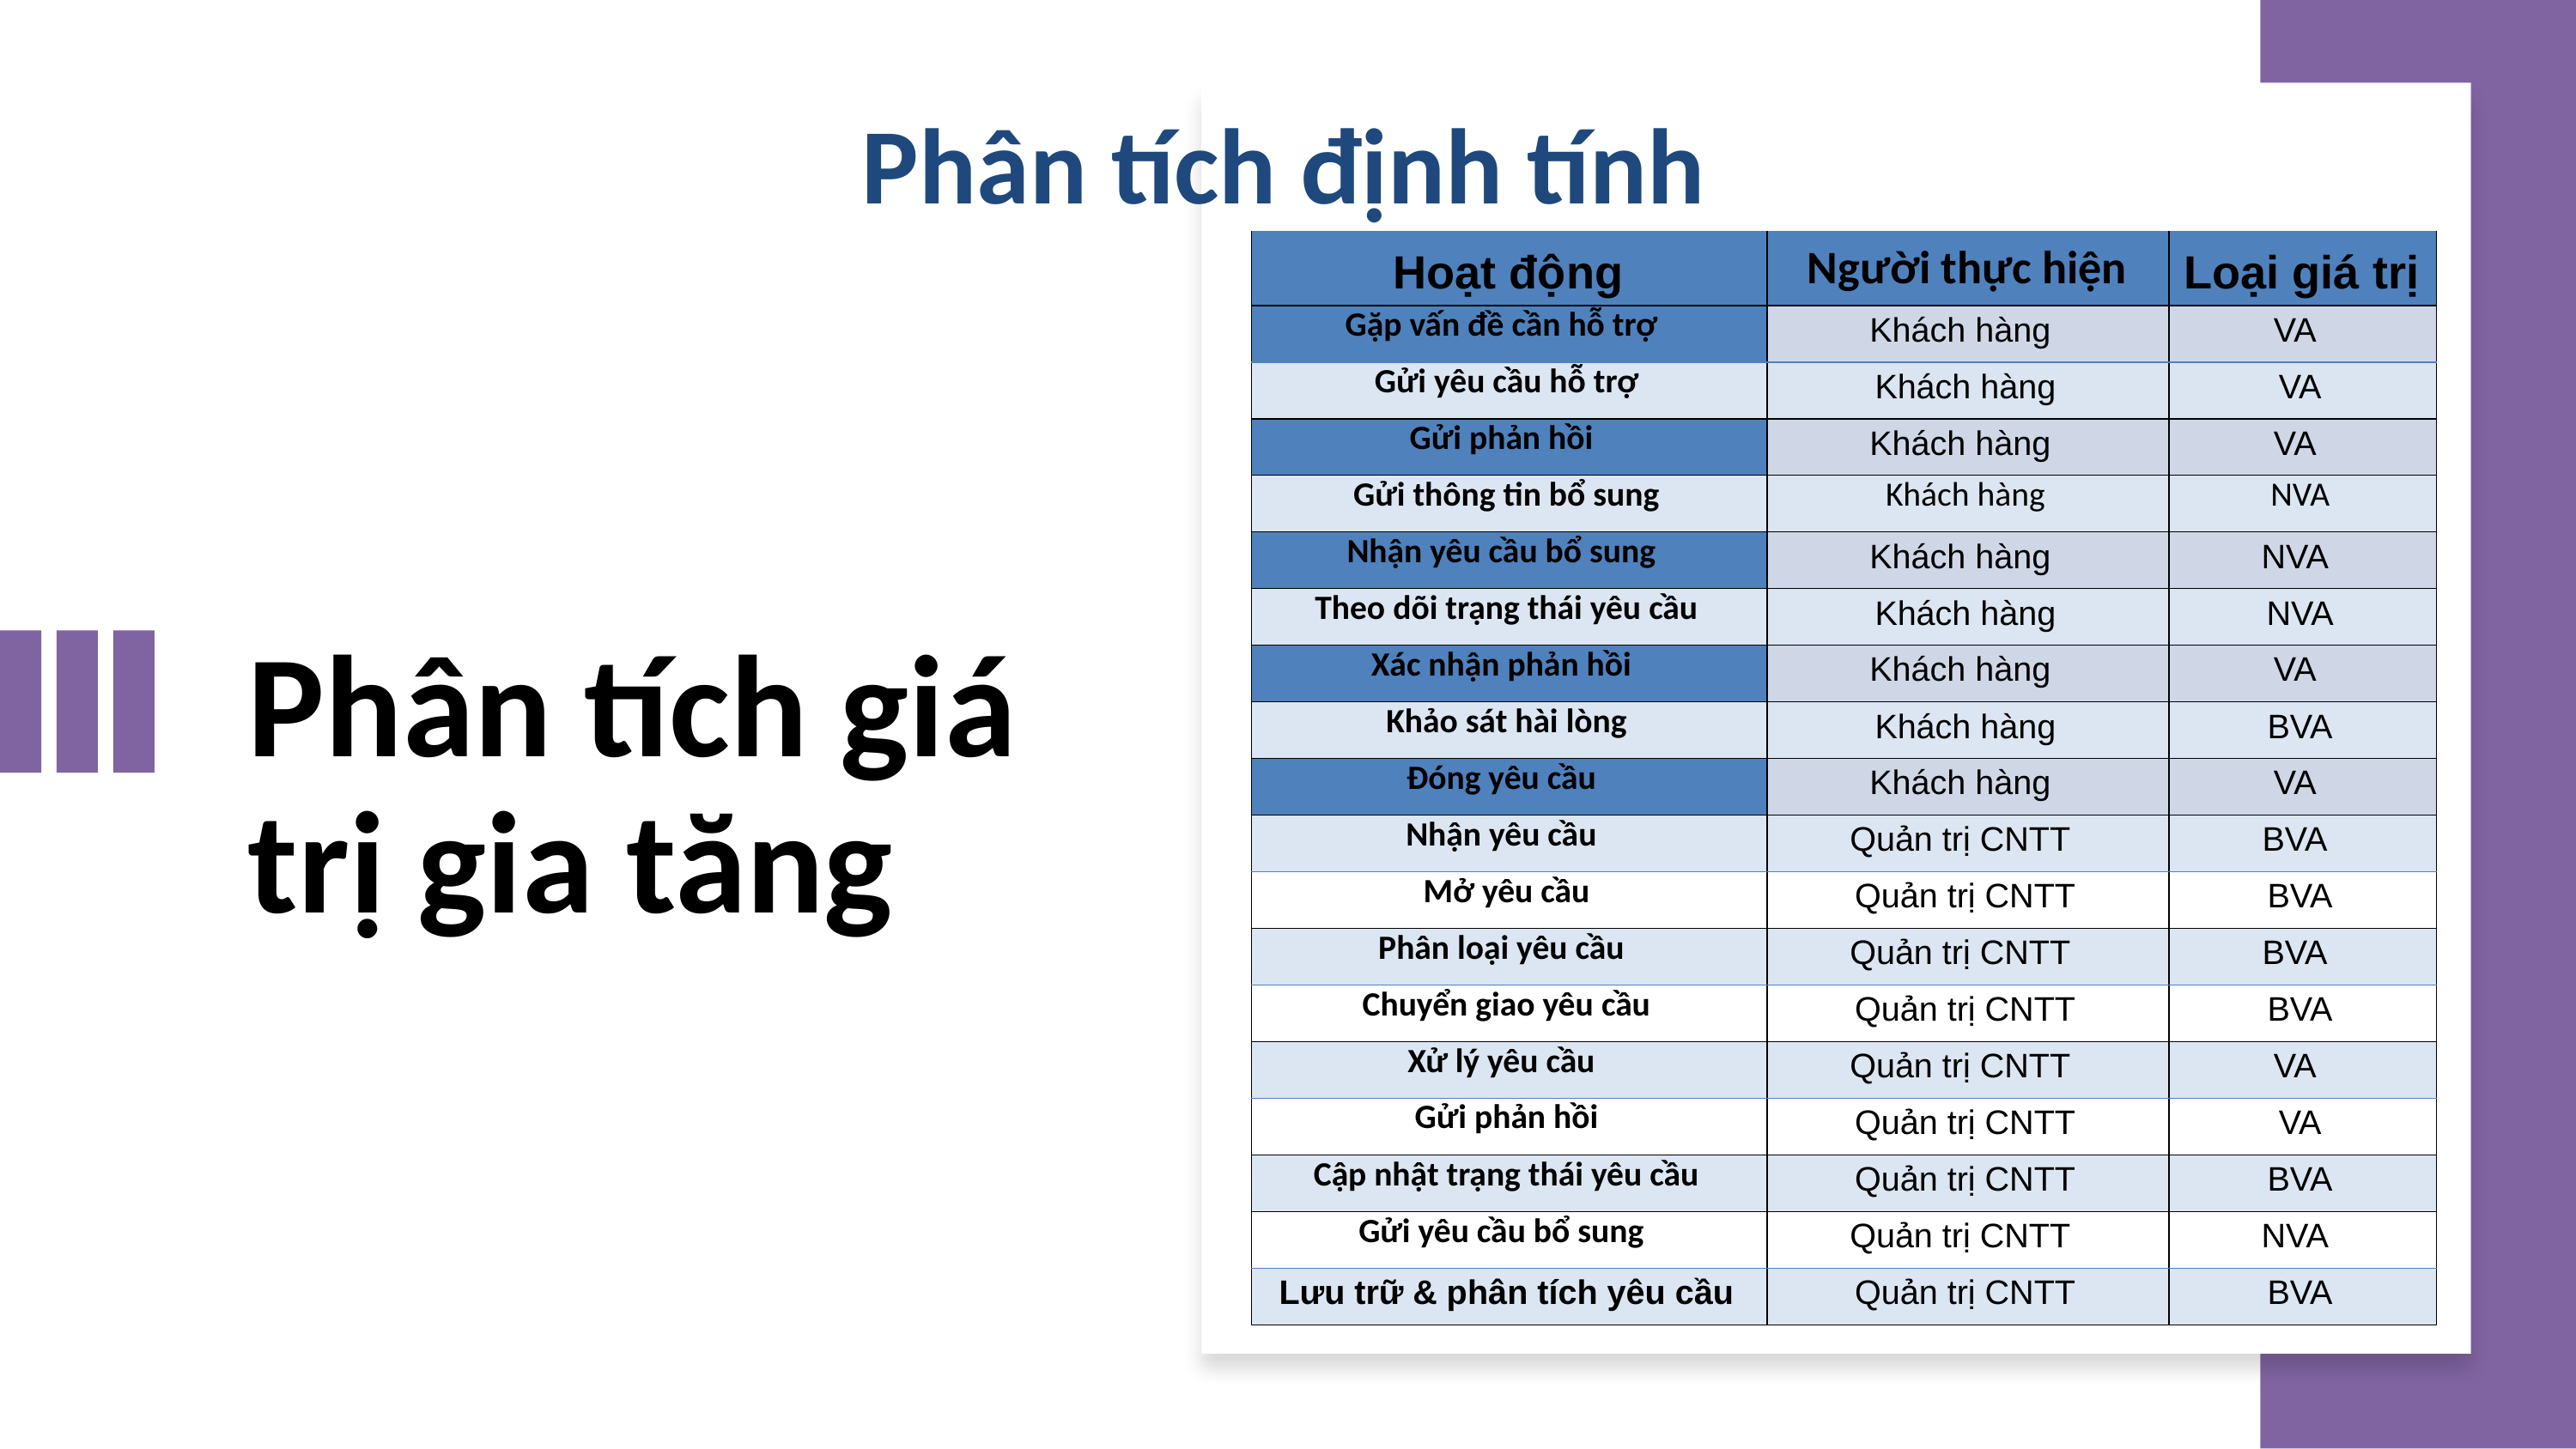

Phân tích định tính

| Hoạt động | Người thực hiện | Loại giá trị |
| --- | --- | --- |
| Gặp vấn đề cần hỗ trợ | Khách hàng | VA |
| Gửi yêu cầu hỗ trợ | Khách hàng | VA |
| Gửi phản hồi | Khách hàng | VA |
| Gửi thông tin bổ sung | Khách hàng | NVA |
| Nhận yêu cầu bổ sung | Khách hàng | NVA |
| Theo dõi trạng thái yêu cầu | Khách hàng | NVA |
| Xác nhận phản hồi | Khách hàng | VA |
| Khảo sát hài lòng | Khách hàng | BVA |
| Đóng yêu cầu | Khách hàng | VA |
| Nhận yêu cầu | Quản trị CNTT | BVA |
| Mở yêu cầu | Quản trị CNTT | BVA |
| Phân loại yêu cầu | Quản trị CNTT | BVA |
| Chuyển giao yêu cầu | Quản trị CNTT | BVA |
| Xử lý yêu cầu | Quản trị CNTT | VA |
| Gửi phản hồi | Quản trị CNTT | VA |
| Cập nhật trạng thái yêu cầu | Quản trị CNTT | BVA |
| Gửi yêu cầu bổ sung | Quản trị CNTT | NVA |
| Lưu trữ & phân tích yêu cầu | Quản trị CNTT | BVA |
Phân tích giá trị gia tăng